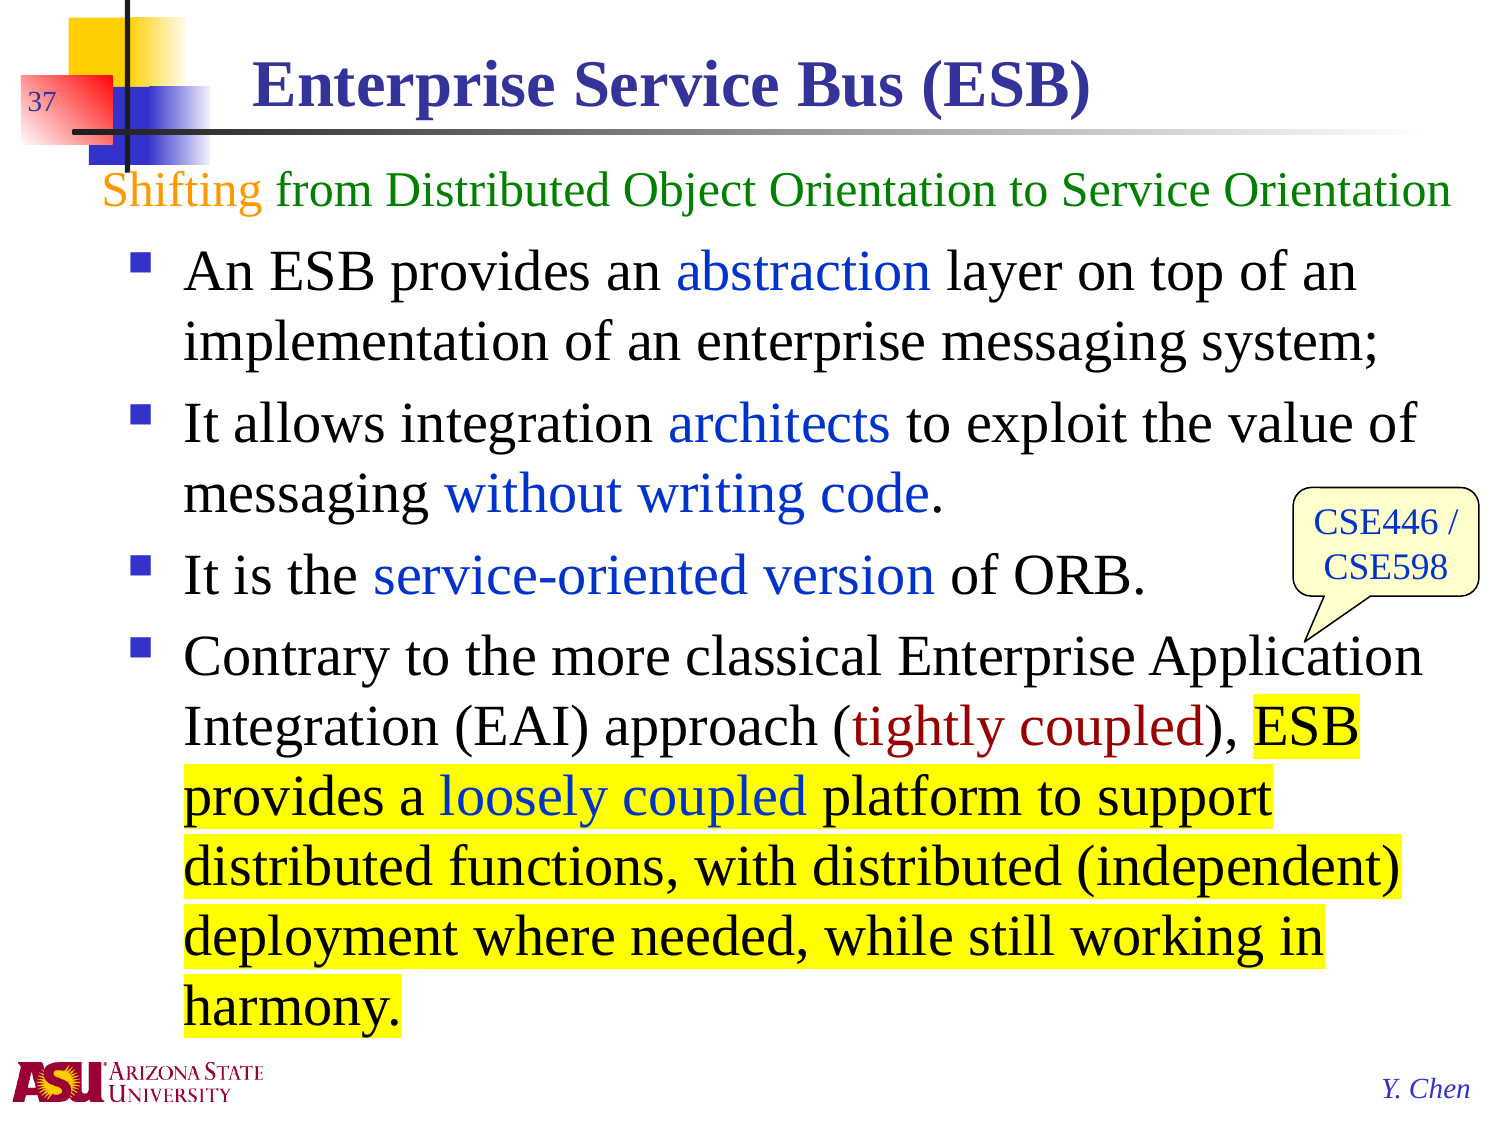

# Enterprise Service Bus (ESB)
37
Shifting from Distributed Object Orientation to Service Orientation
An ESB provides an abstraction layer on top of an implementation of an enterprise messaging system;
It allows integration architects to exploit the value of messaging without writing code.
It is the service-oriented version of ORB.
Contrary to the more classical Enterprise Application Integration (EAI) approach (tightly coupled), ESB provides a loosely coupled platform to support distributed functions, with distributed (independent) deployment where needed, while still working in harmony.
CSE446 / CSE598